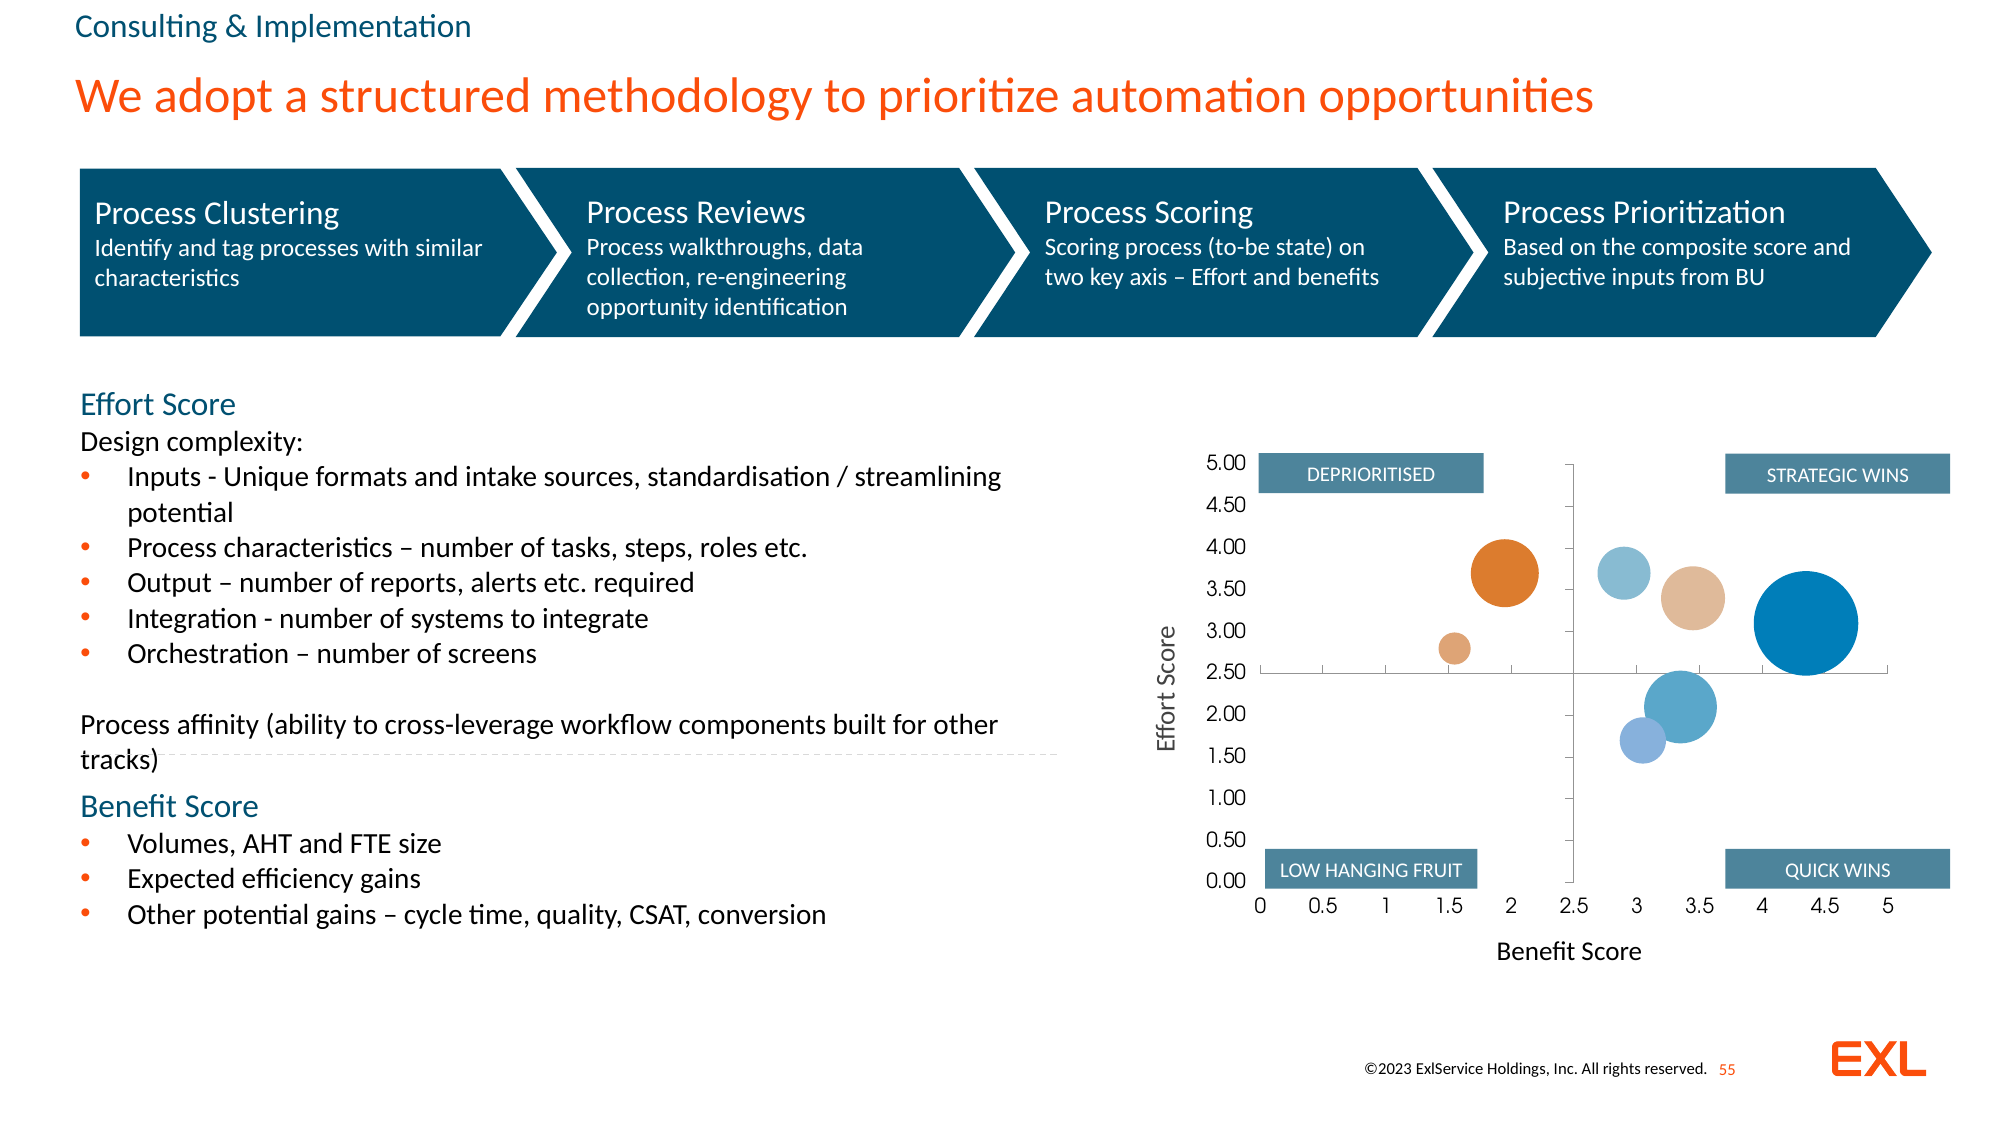

Consulting & Implementation
We adopt a structured methodology to prioritize automation opportunities
Process Reviews
Process walkthroughs, data collection, re-engineering opportunity identification

Process Scoring
Scoring process (to-be state) on two key axis – Effort and benefits
Process Prioritization
Based on the composite score and subjective inputs from BU

Process Clustering
Identify and tag processes with similar characteristics
Effort Score
Design complexity:
Inputs - Unique formats and intake sources, standardisation / streamlining potential
Process characteristics – number of tasks, steps, roles etc.
Output – number of reports, alerts etc. required
Integration - number of systems to integrate
Orchestration – number of screens

Process affinity (ability to cross-leverage workflow components built for other tracks)
DEPRIORITISED

### Chart

| Category | Virtual Transformation | Activity Based Costing | Lean Accounting | 6 sigma Business Score Card | DMAIC based benchmarking | Customer Satisfaction Analysis | Green Consultancy |
|---|---|---|---|---|---|---|---|
STRATEGIC WINS
Effort Score
Benefit Score
Volumes, AHT and FTE size
Expected efficiency gains
Other potential gains – cycle time, quality, CSAT, conversion
LOW HANGING FRUIT
QUICK WINS
Benefit Score